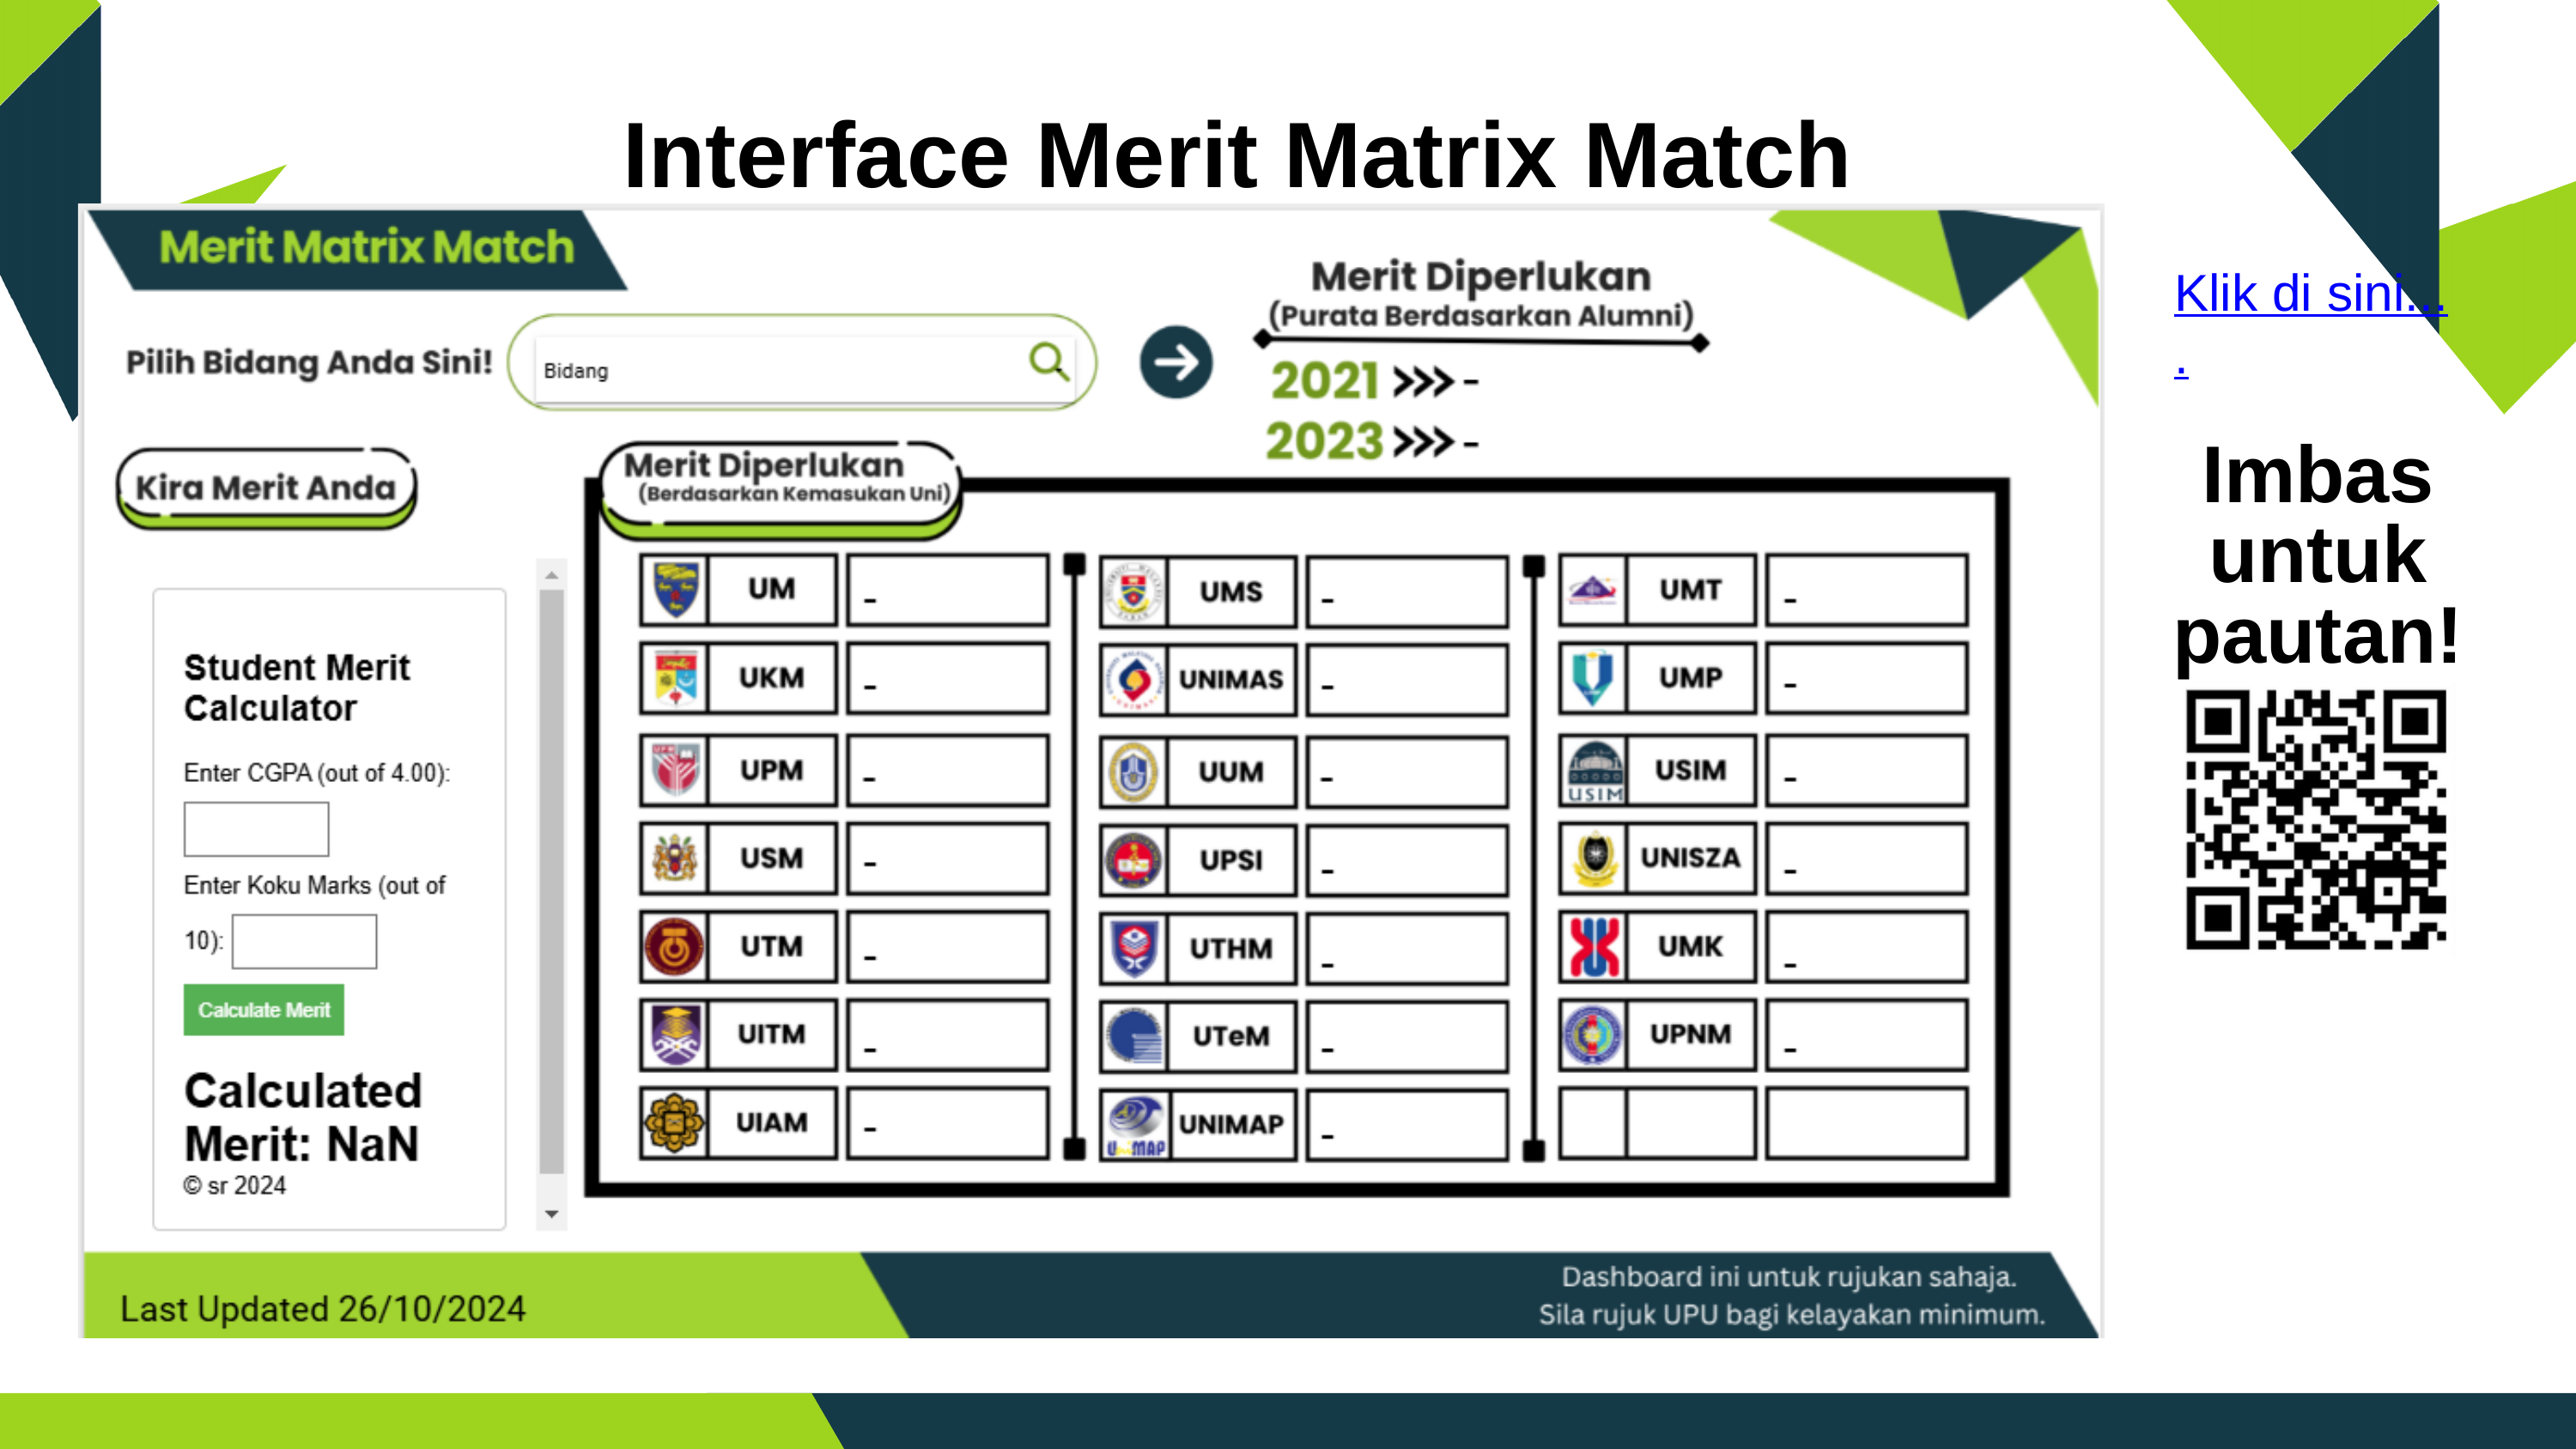

Interface Merit Matrix Match

Klik di sini....
Imbas untuk pautan!